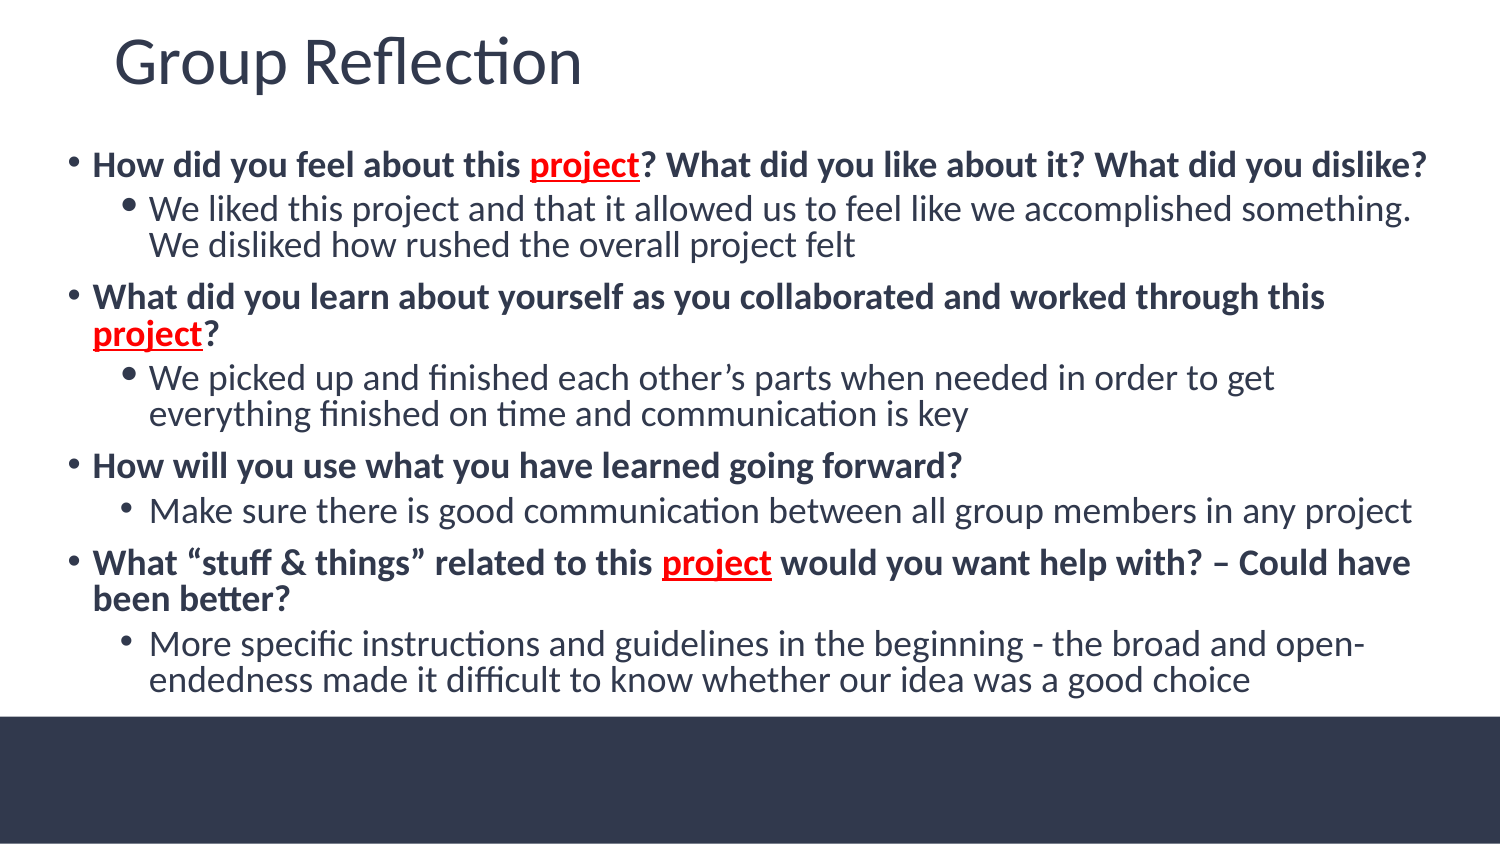

Group Reflection
How did you feel about this project? What did you like about it? What did you dislike?
We liked this project and that it allowed us to feel like we accomplished something. We disliked how rushed the overall project felt
What did you learn about yourself as you collaborated and worked through this project?
We picked up and finished each other’s parts when needed in order to get everything finished on time and communication is key
How will you use what you have learned going forward?
Make sure there is good communication between all group members in any project
What “stuff & things” related to this project would you want help with? – Could have been better?
More specific instructions and guidelines in the beginning - the broad and open-endedness made it difficult to know whether our idea was a good choice